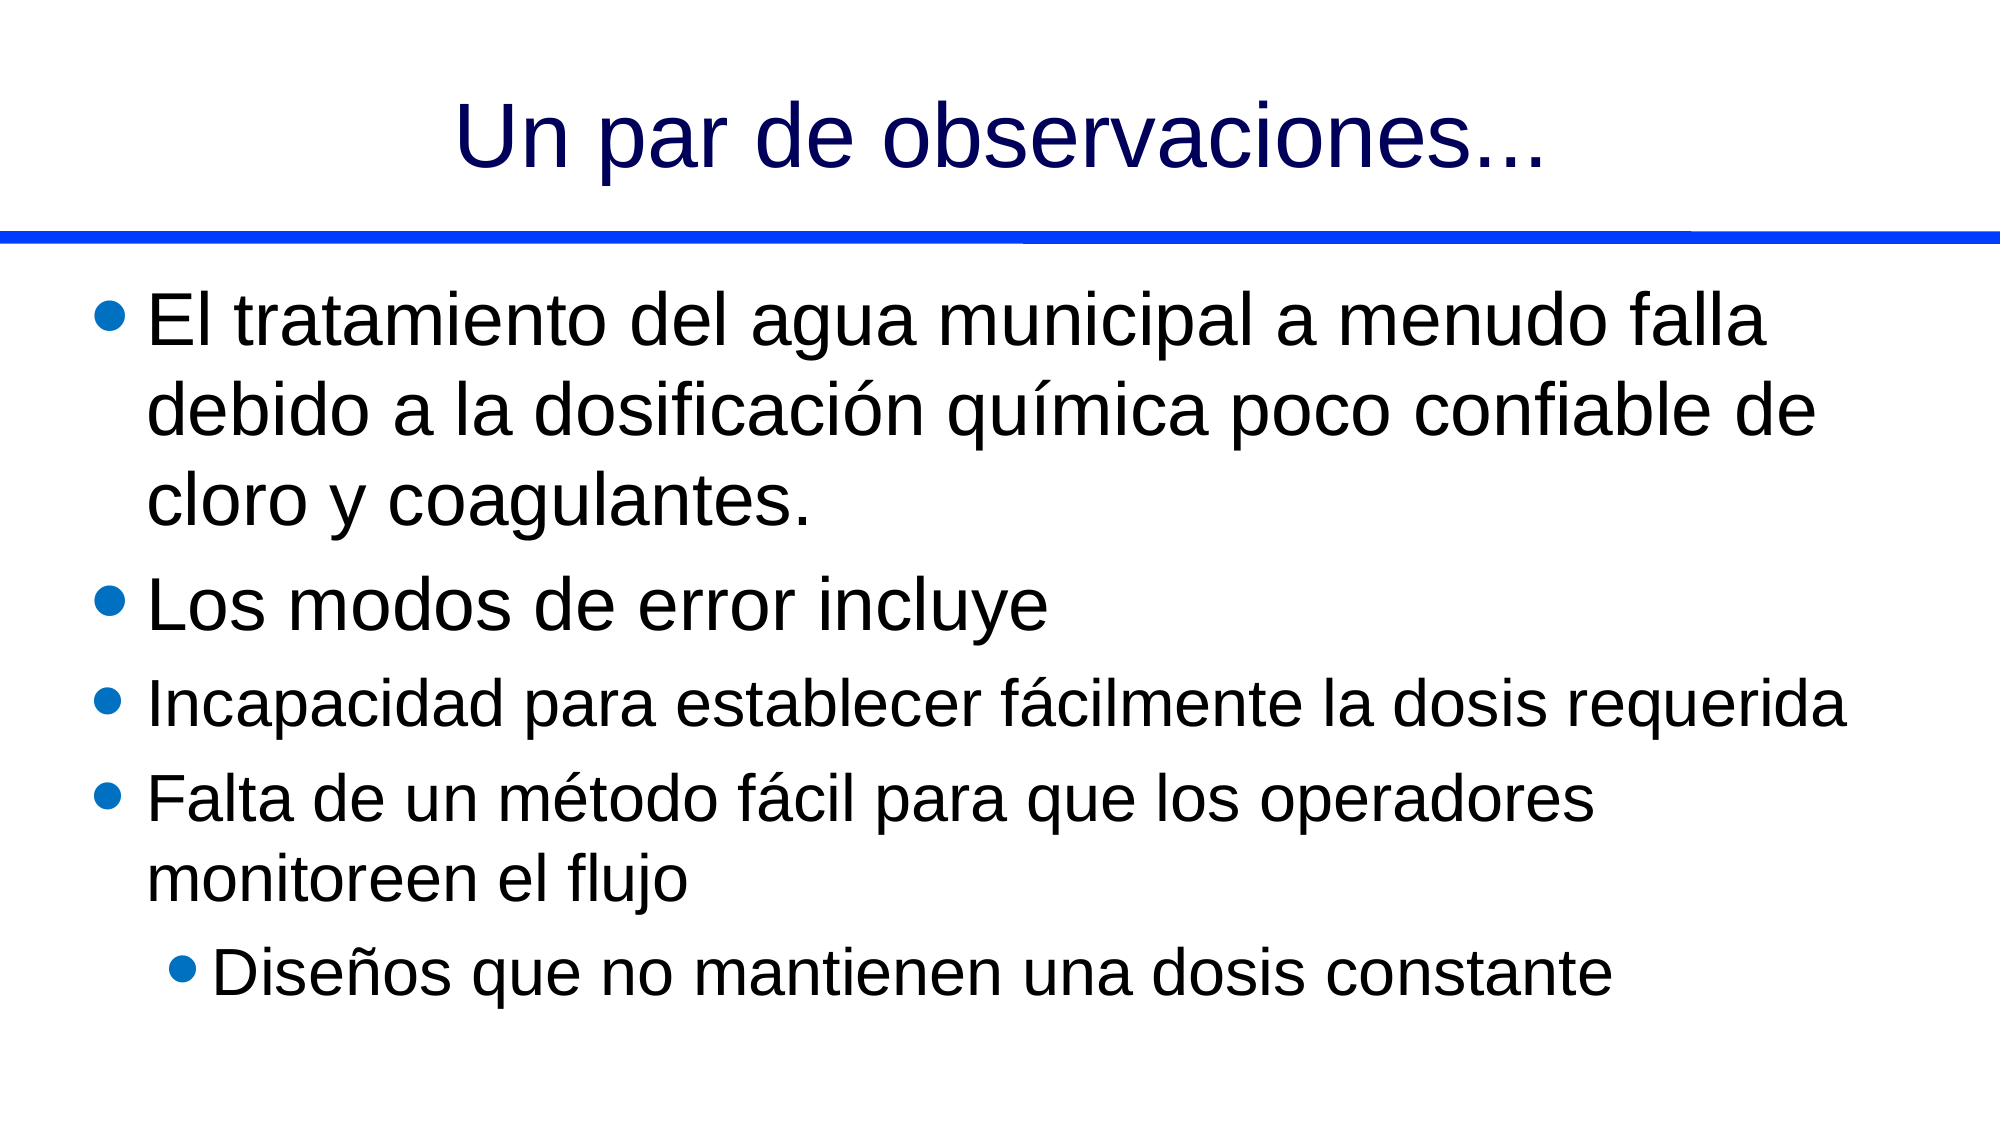

# Un par de observaciones...
El tratamiento del agua municipal a menudo falla debido a la dosificación química poco confiable de cloro y coagulantes.
Los modos de error incluye
Incapacidad para establecer fácilmente la dosis requerida
Falta de un método fácil para que los operadores monitoreen el flujo
Diseños que no mantienen una dosis constante